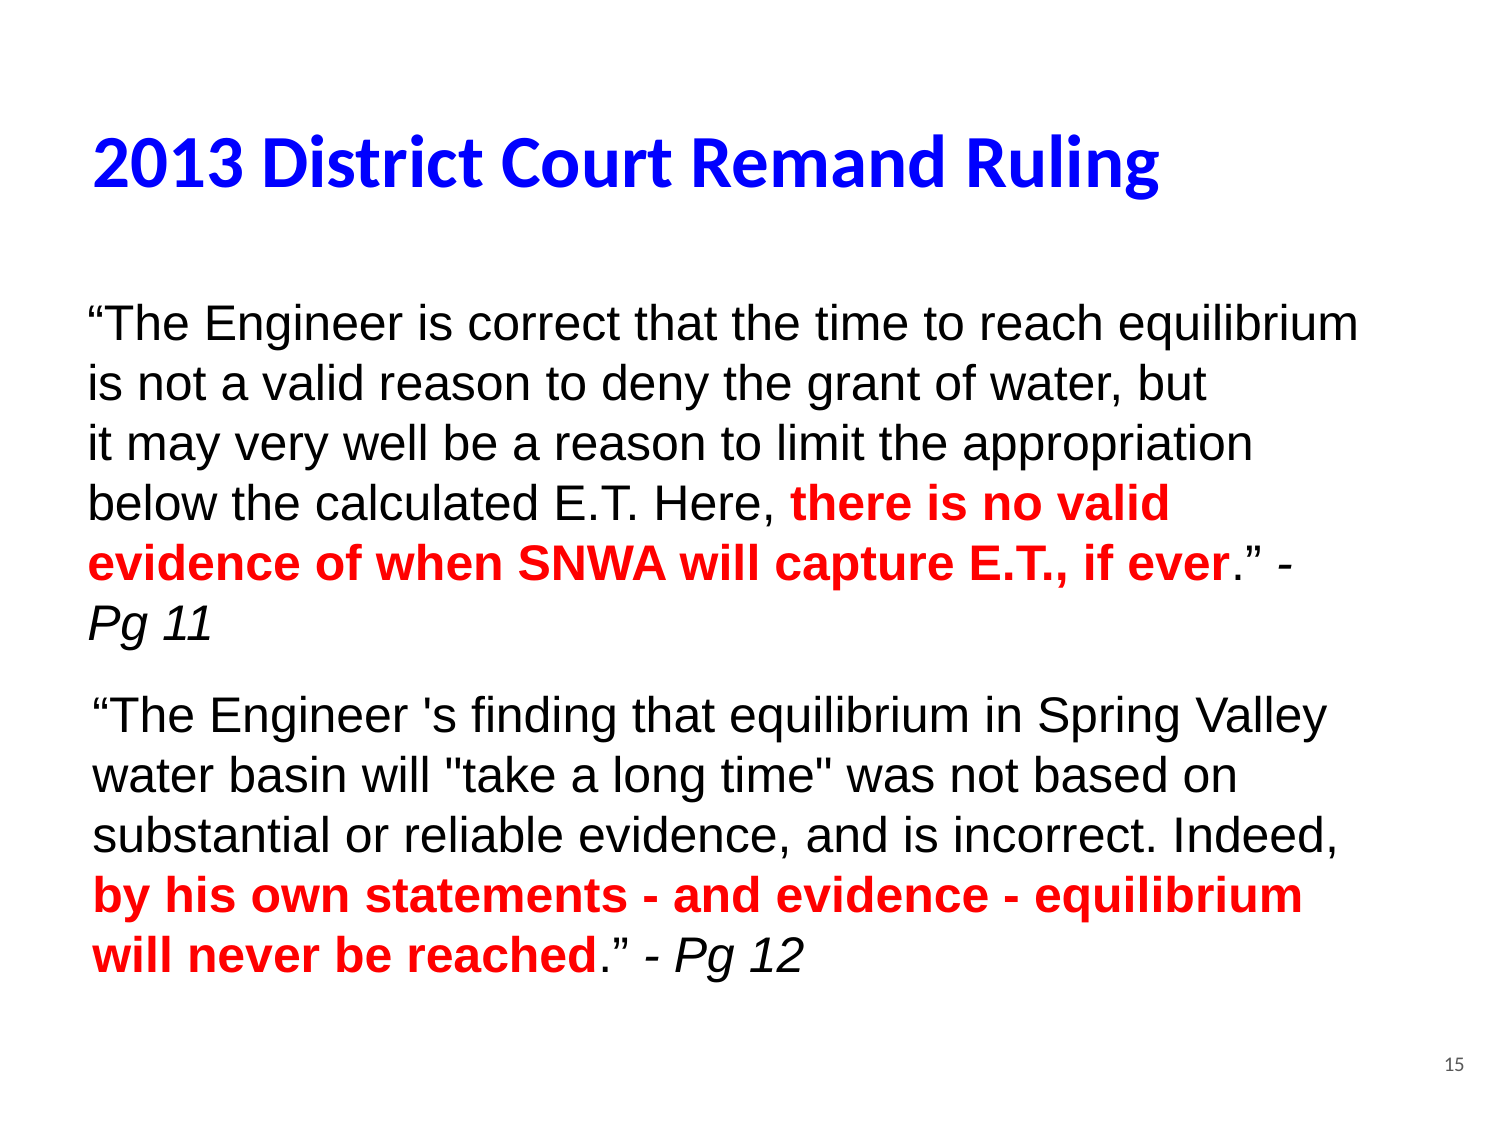

# 2013 District Court Remand Ruling
“The Engineer is correct that the time to reach equilibrium is not a valid reason to deny the grant of water, but
it may very well be a reason to limit the appropriation below the calculated E.T. Here, there is no valid evidence of when SNWA will capture E.T., if ever.” - Pg 11
“The Engineer 's finding that equilibrium in Spring Valley water basin will "take a long time" was not based on substantial or reliable evidence, and is incorrect. Indeed, by his own statements - and evidence - equilibrium will never be reached.” - Pg 12
15